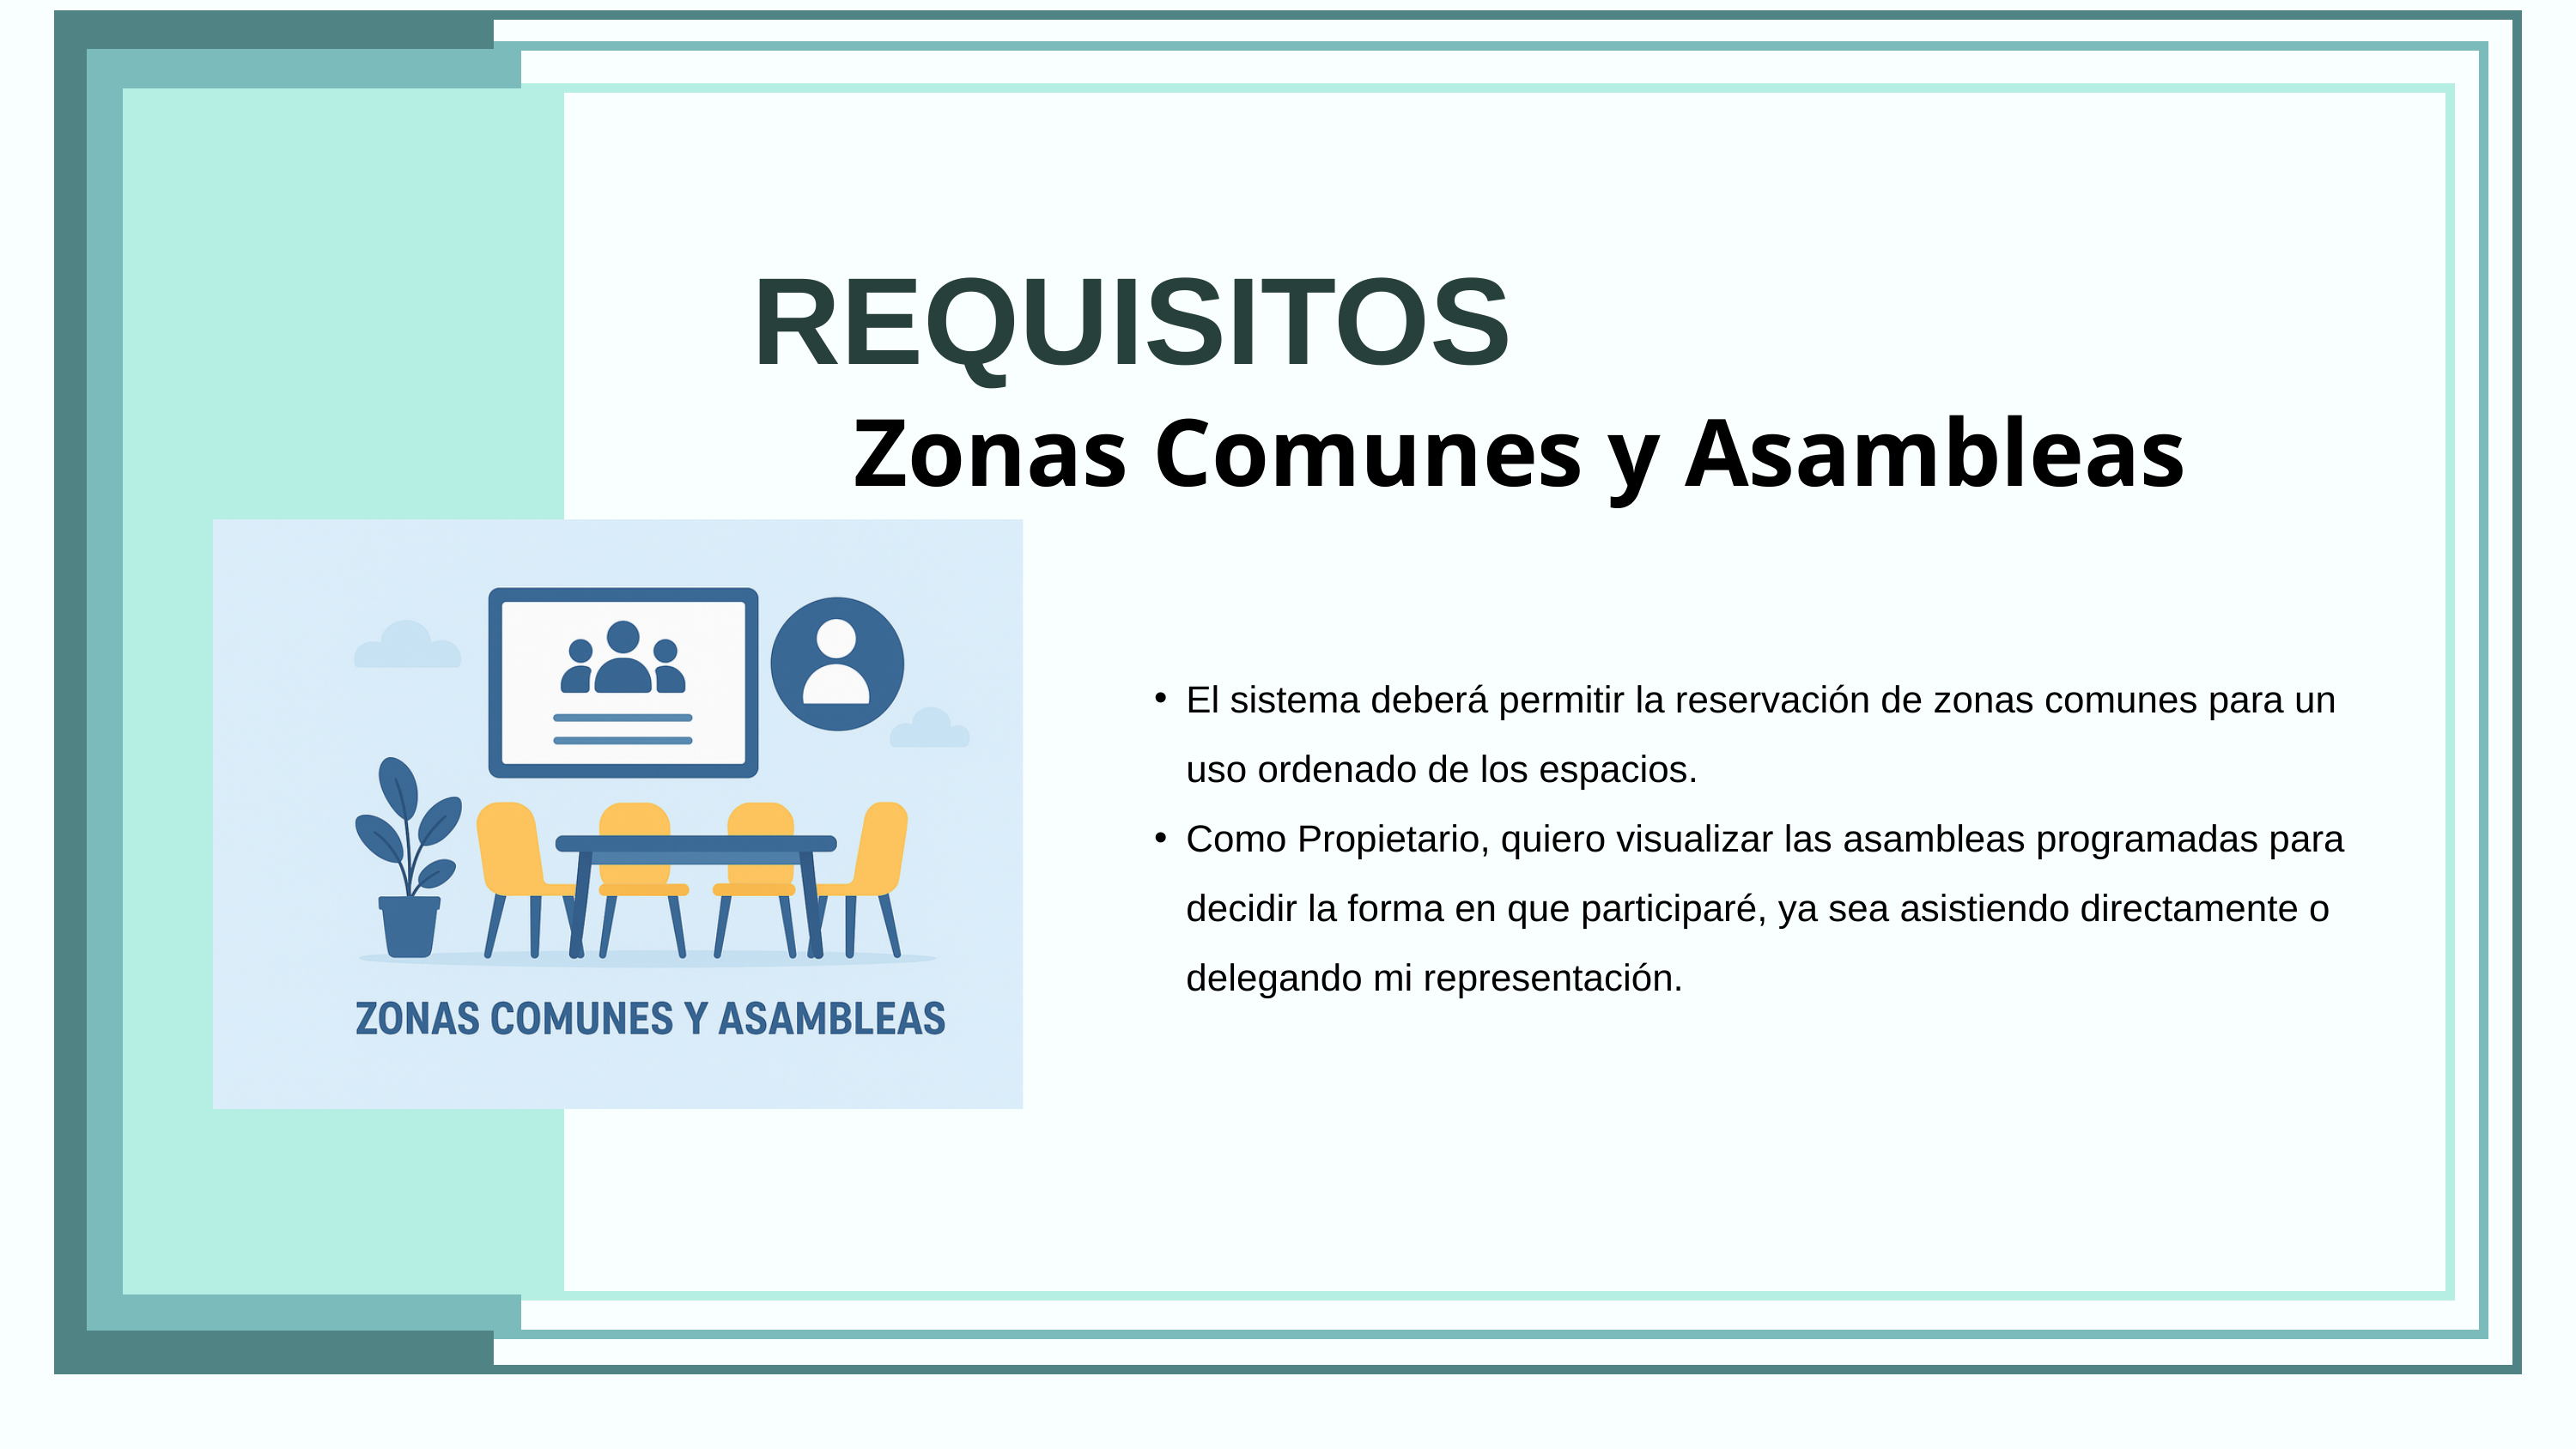

REQUISITOS
Zonas Comunes y Asambleas

El sistema deberá permitir la reservación de zonas comunes para un uso ordenado de los espacios.
Como Propietario, quiero visualizar las asambleas programadas para decidir la forma en que participaré, ya sea asistiendo directamente o delegando mi representación.